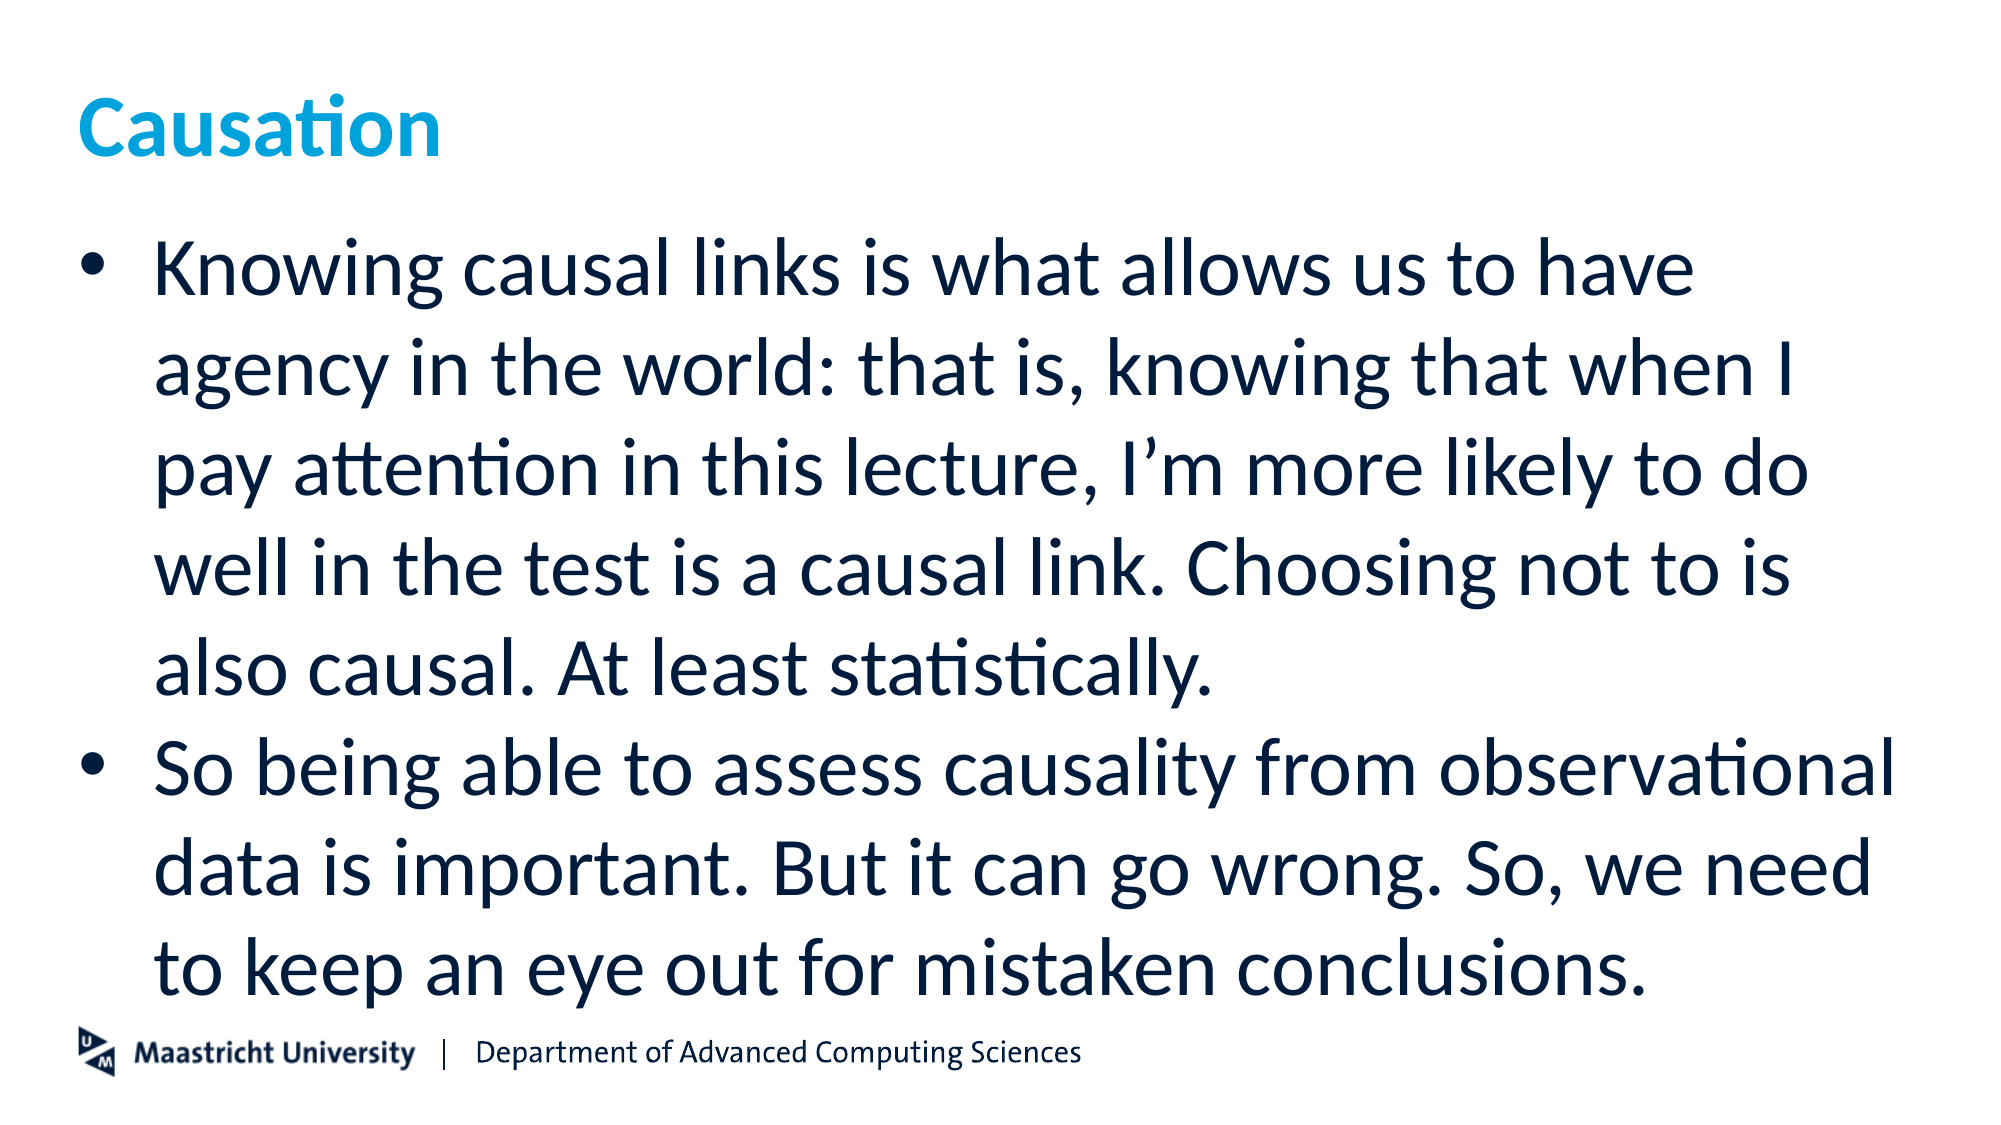

# Causation
Knowing causal links is what allows us to have agency in the world: that is, knowing that when I pay attention in this lecture, I’m more likely to do well in the test is a causal link. Choosing not to is also causal. At least statistically.
So being able to assess causality from observational data is important. But it can go wrong. So, we need to keep an eye out for mistaken conclusions.